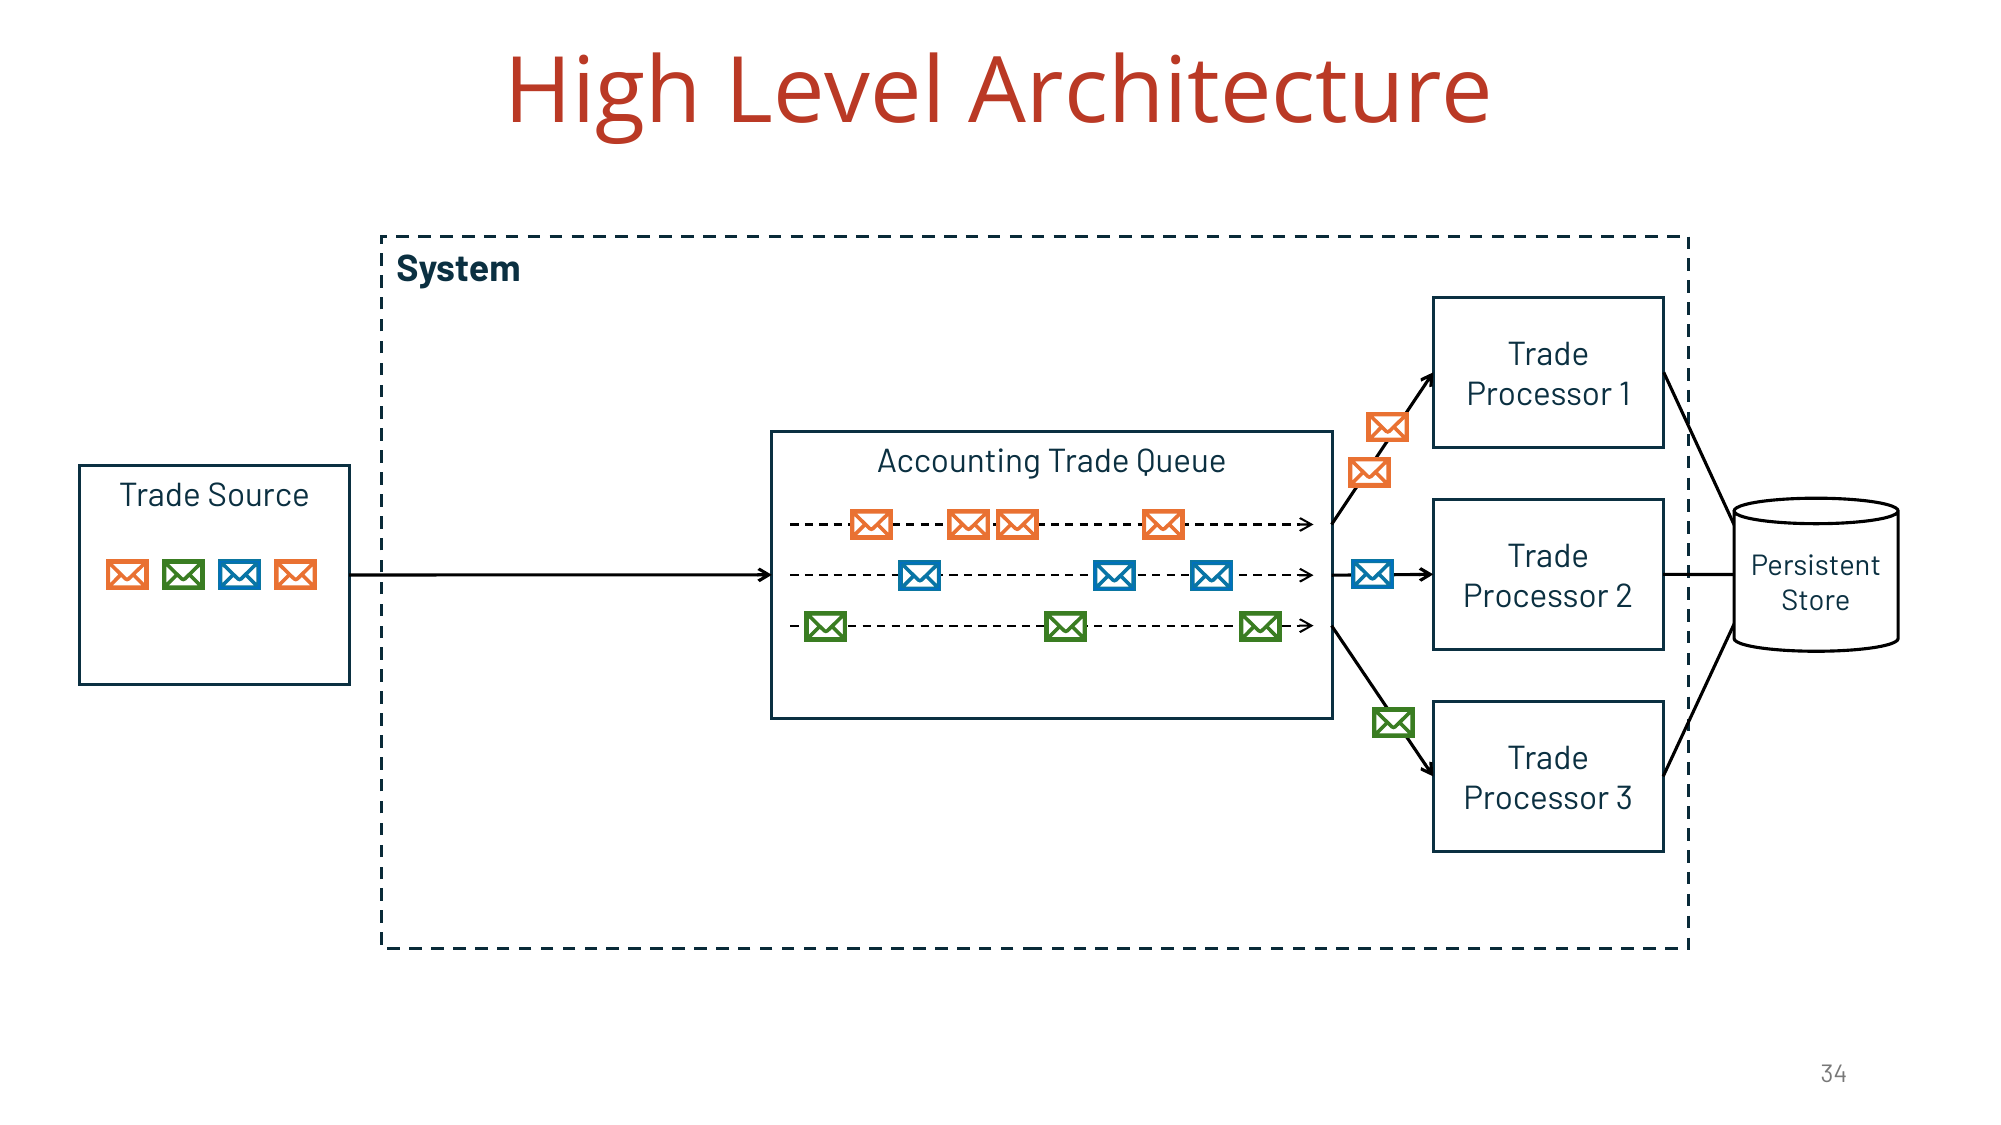

# High Level Architecture
System
Trade Processor 1

Accounting Trade Queue

Trade Source
Persistent
Store
Trade Processor 2

Trade Processor 3

34